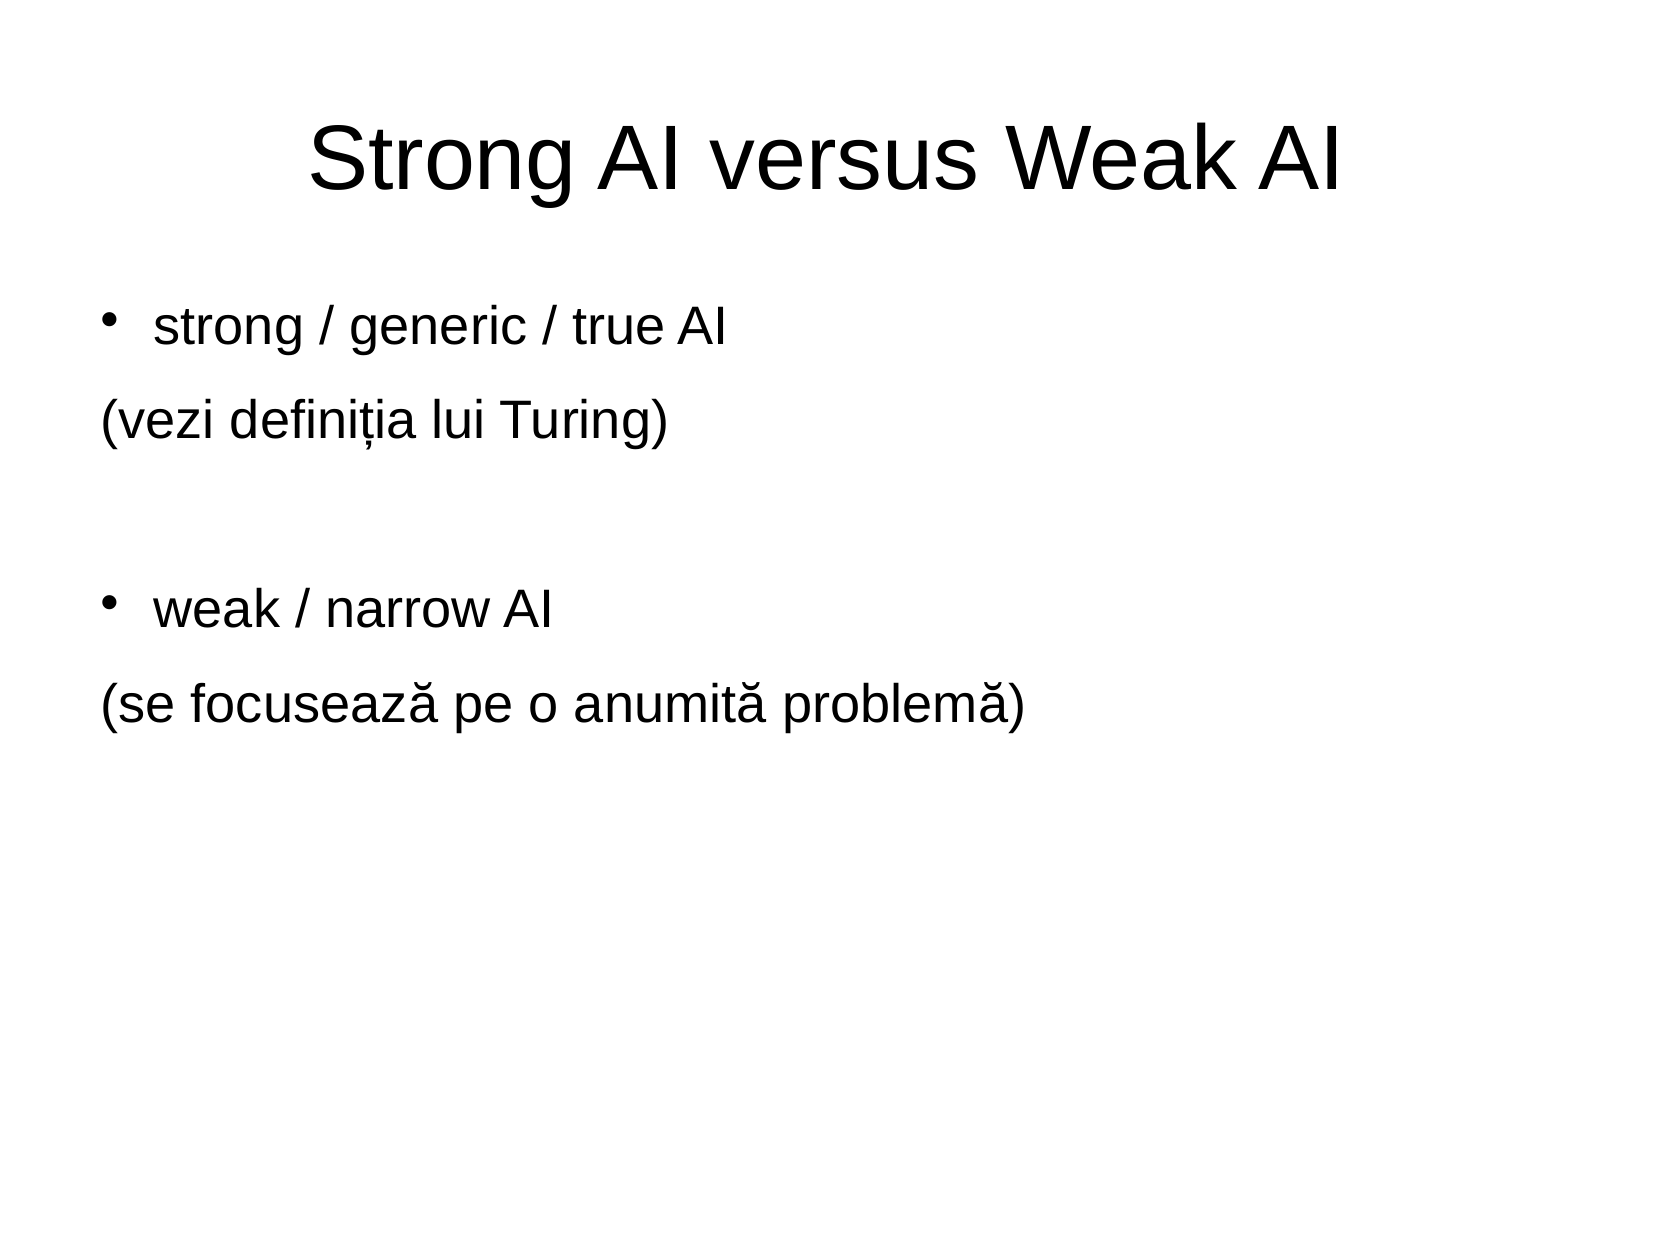

Strong AI versus Weak AI
strong / generic / true AI
(vezi definiția lui Turing)

weak / narrow AI
(se focusează pe o anumită problemă)